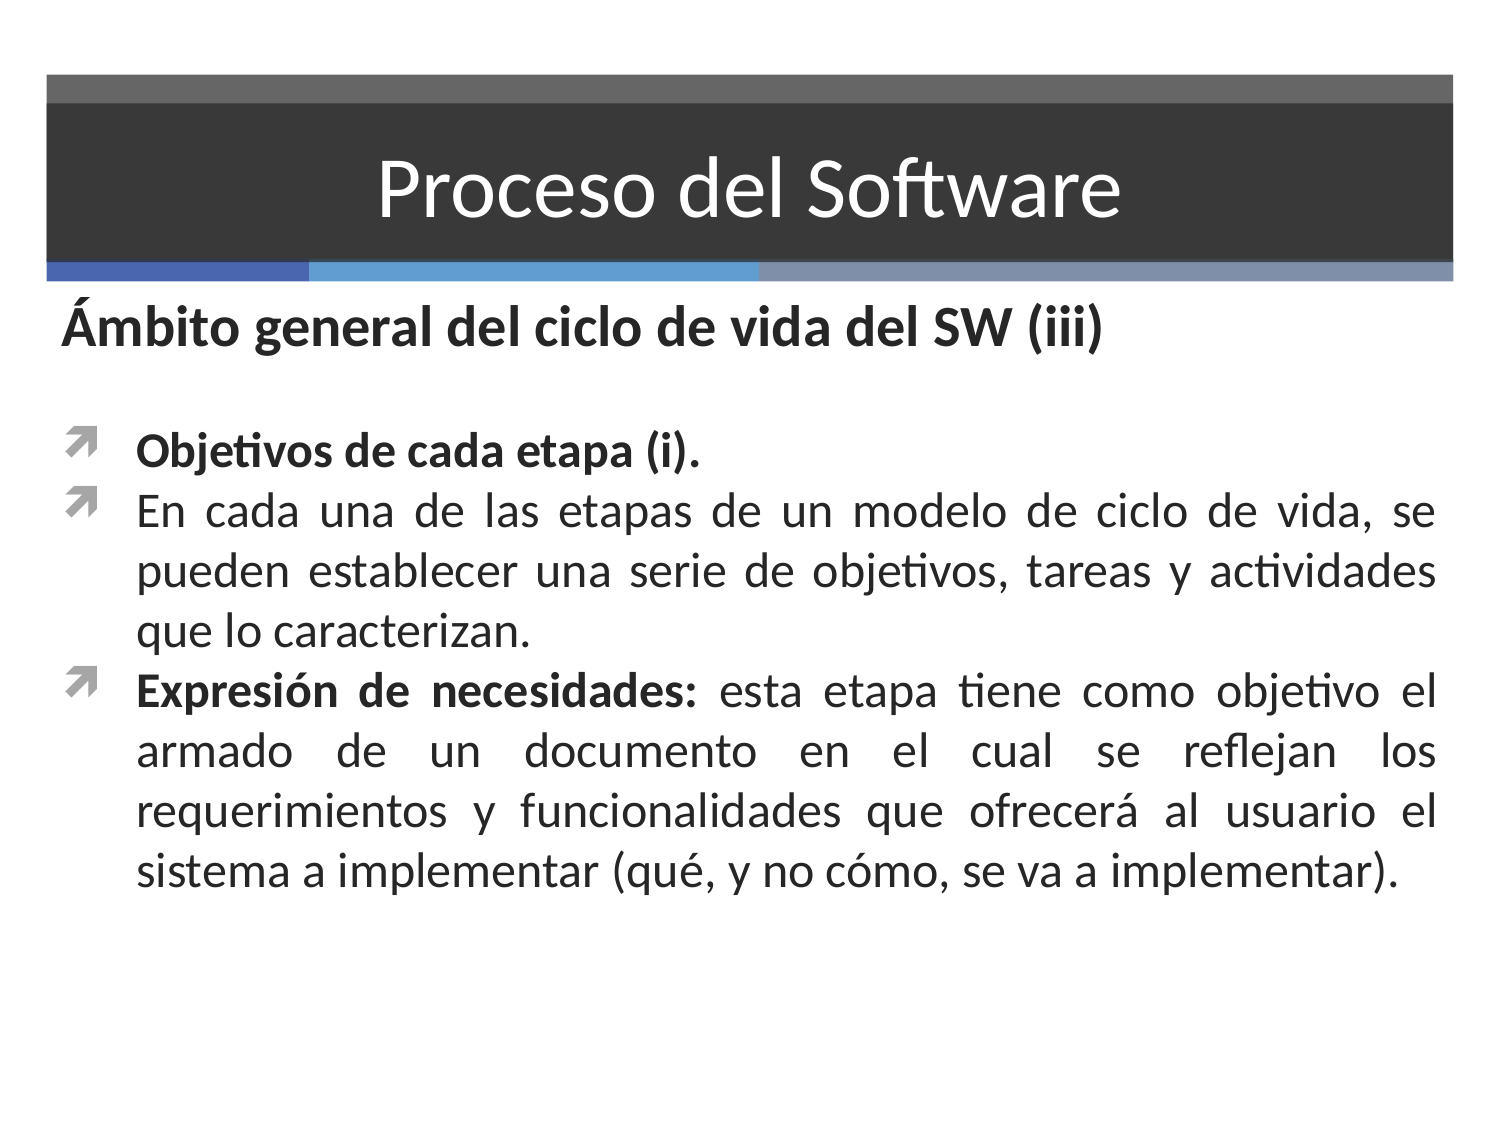

# Proceso del Software
Ámbito general del ciclo de vida del SW (iii)

Objetivos de cada etapa (i).
En cada una de las etapas de un modelo de ciclo de vida, se pueden establecer una serie de objetivos, tareas y actividades que lo caracterizan.
Expresión de necesidades: esta etapa tiene como objetivo el armado de un documento en el cual se reflejan los requerimientos y funcionalidades que ofrecerá al usuario el sistema a implementar (qué, y no cómo, se va a implementar).